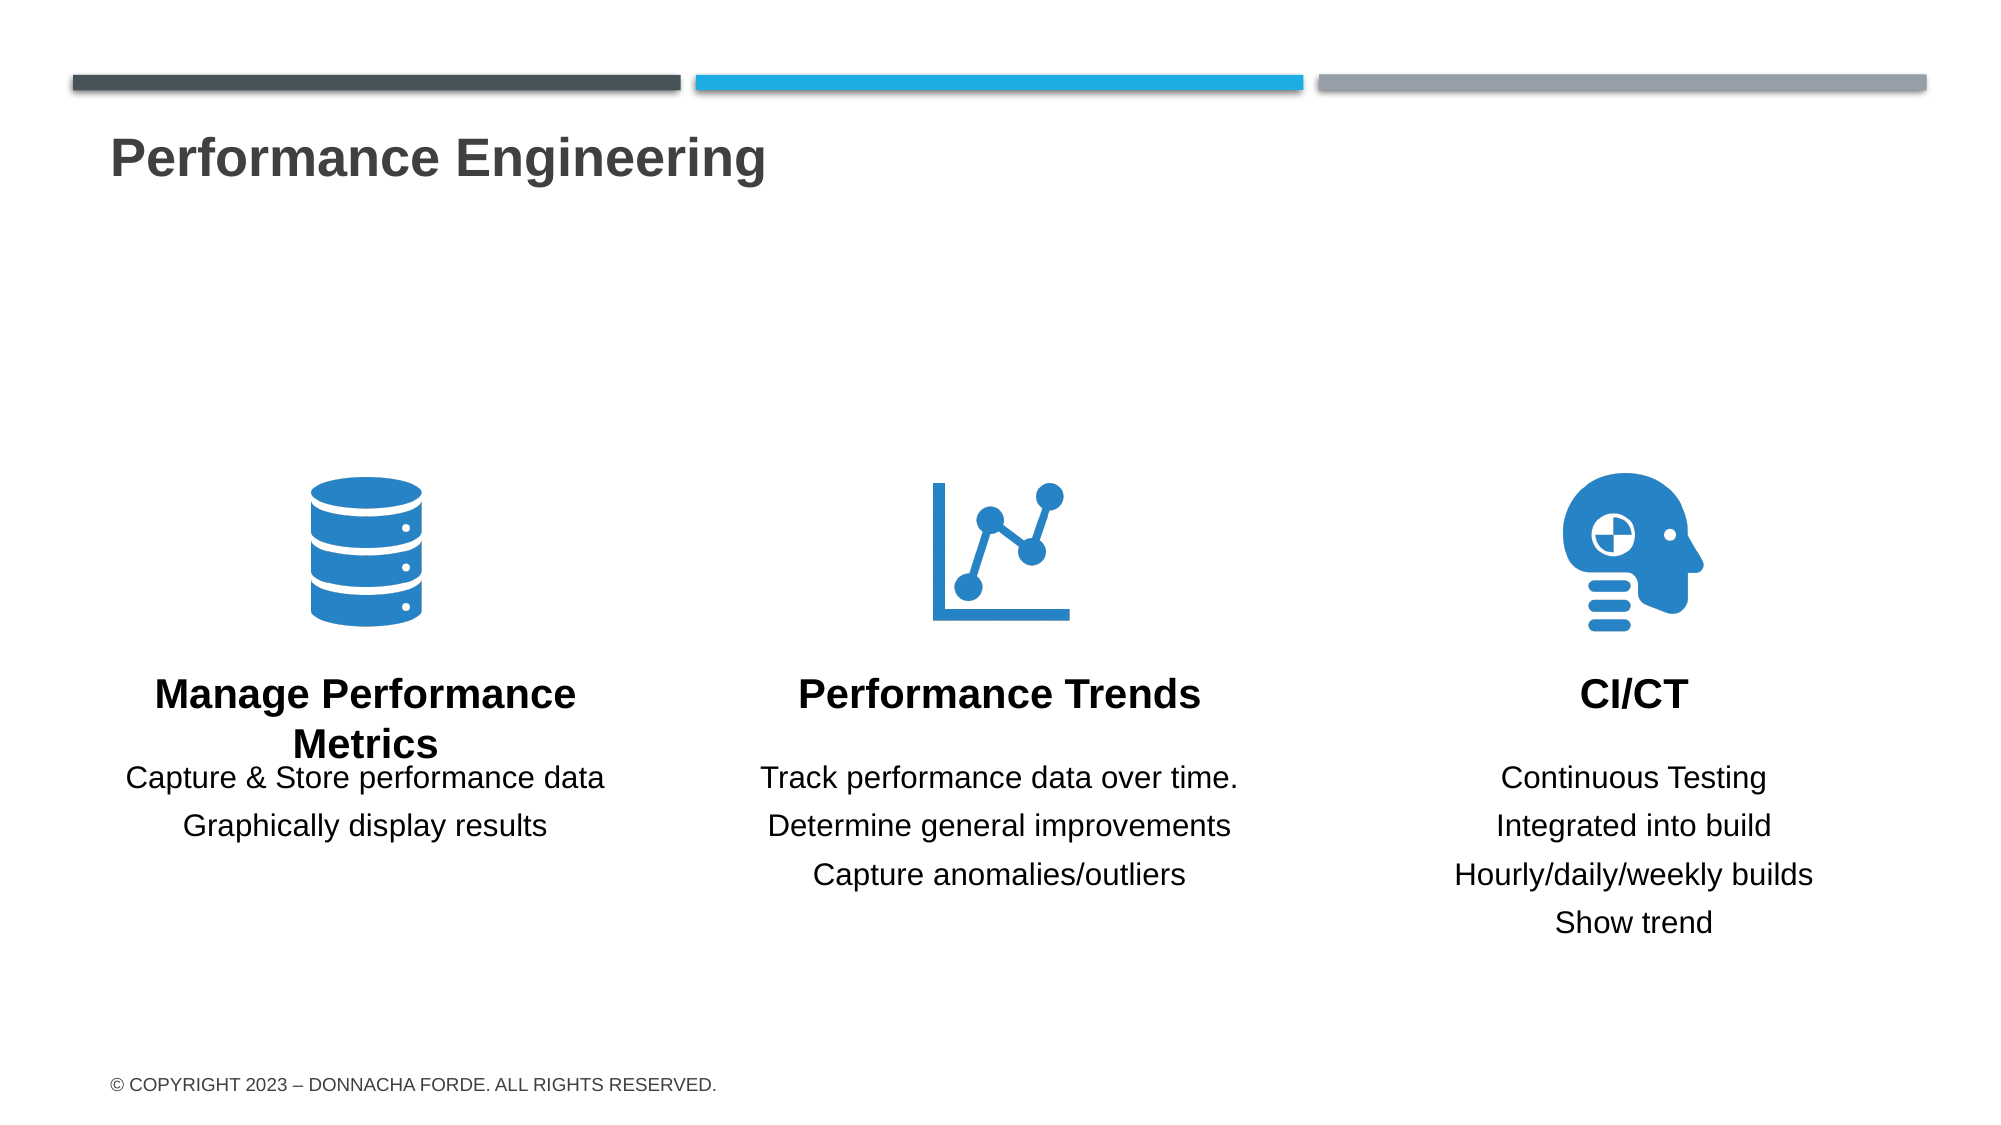

# Performance Engineering
Manage Performance Metrics
Capture & Store performance data
Graphically display results
Performance Trends
Track performance data over time.
Determine general improvements
Capture anomalies/outliers
CI/CT
Continuous Testing
Integrated into build
Hourly/daily/weekly builds
Show trend
© Copyright 2023 – Donnacha Forde. All rights reserved.